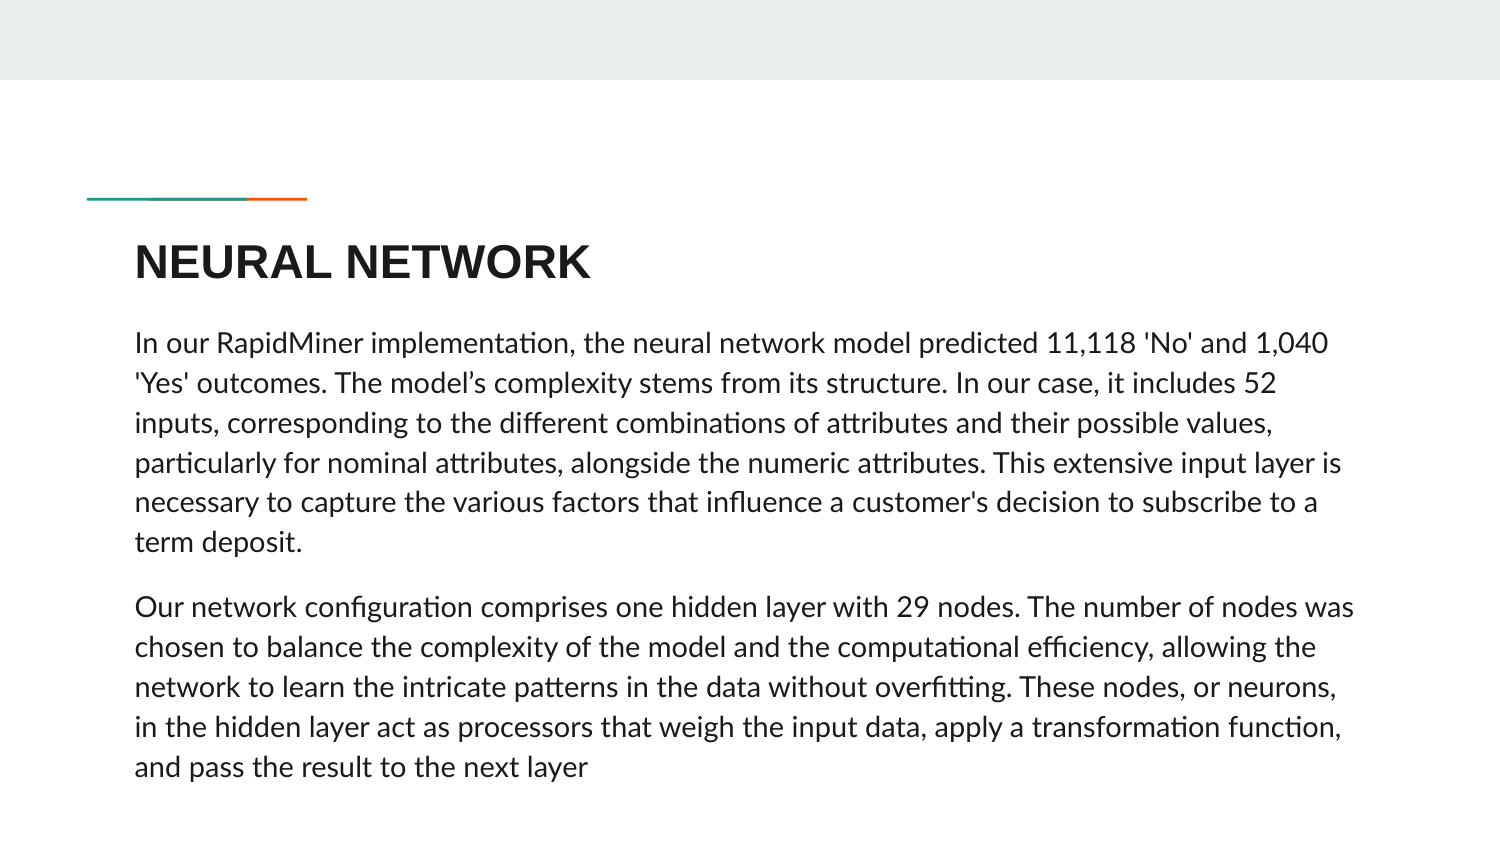

# NEURAL NETWORK
In our RapidMiner implementation, the neural network model predicted 11,118 'No' and 1,040 'Yes' outcomes. The model’s complexity stems from its structure. In our case, it includes 52 inputs, corresponding to the different combinations of attributes and their possible values, particularly for nominal attributes, alongside the numeric attributes. This extensive input layer is necessary to capture the various factors that influence a customer's decision to subscribe to a term deposit.
Our network configuration comprises one hidden layer with 29 nodes. The number of nodes was chosen to balance the complexity of the model and the computational efficiency, allowing the network to learn the intricate patterns in the data without overfitting. These nodes, or neurons, in the hidden layer act as processors that weigh the input data, apply a transformation function, and pass the result to the next layer